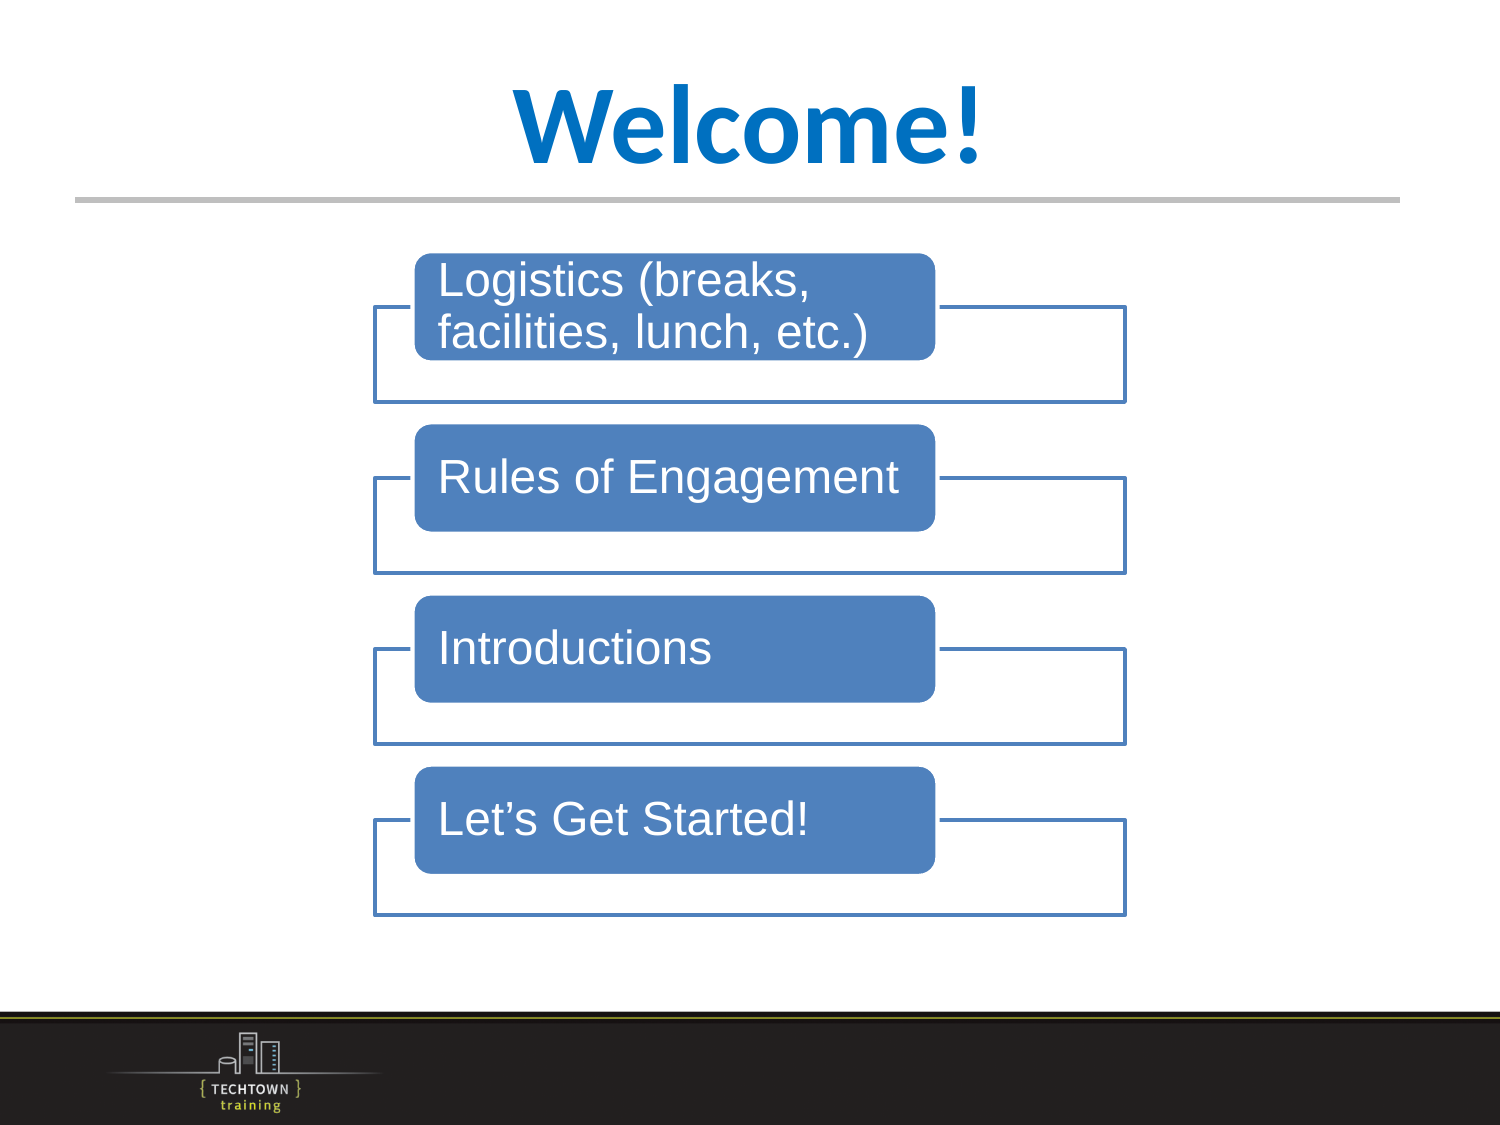

Welcome!

Logistics (breaks, facilities, lunch, etc.)

Rules of Engagement

Introductions

Let’s Get Started!